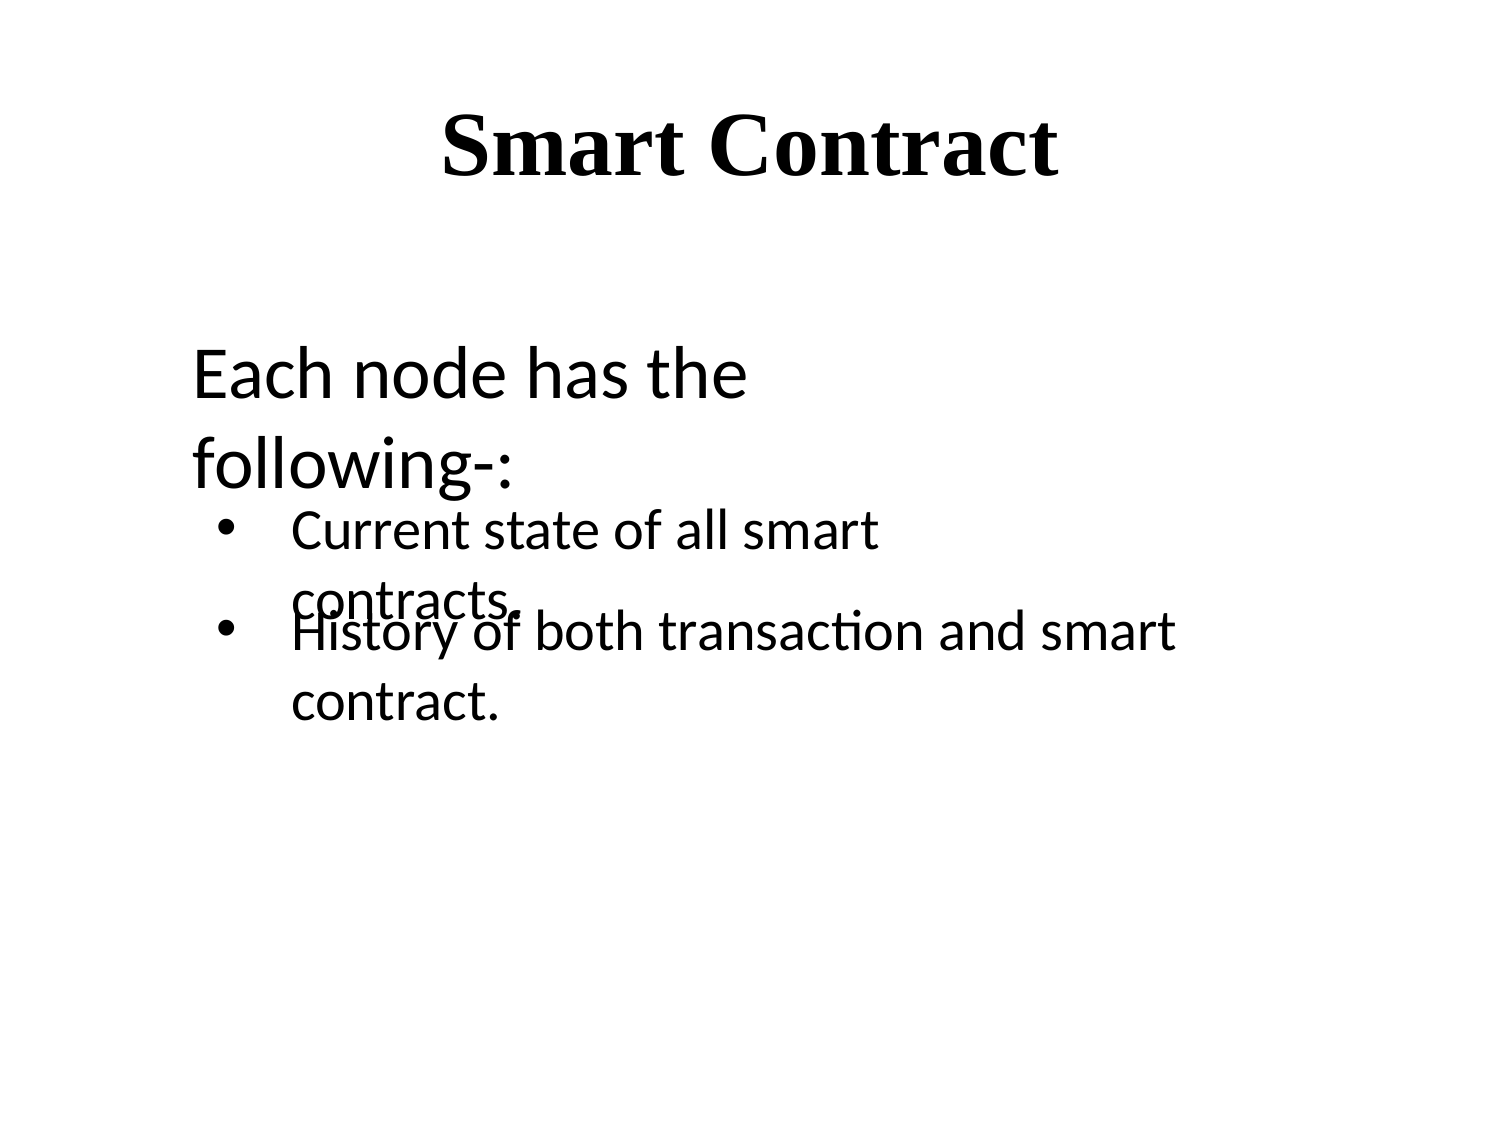

# Smart Contract
Each node has the following-:
Current state of all smart contracts.
History of both transaction and smart contract.